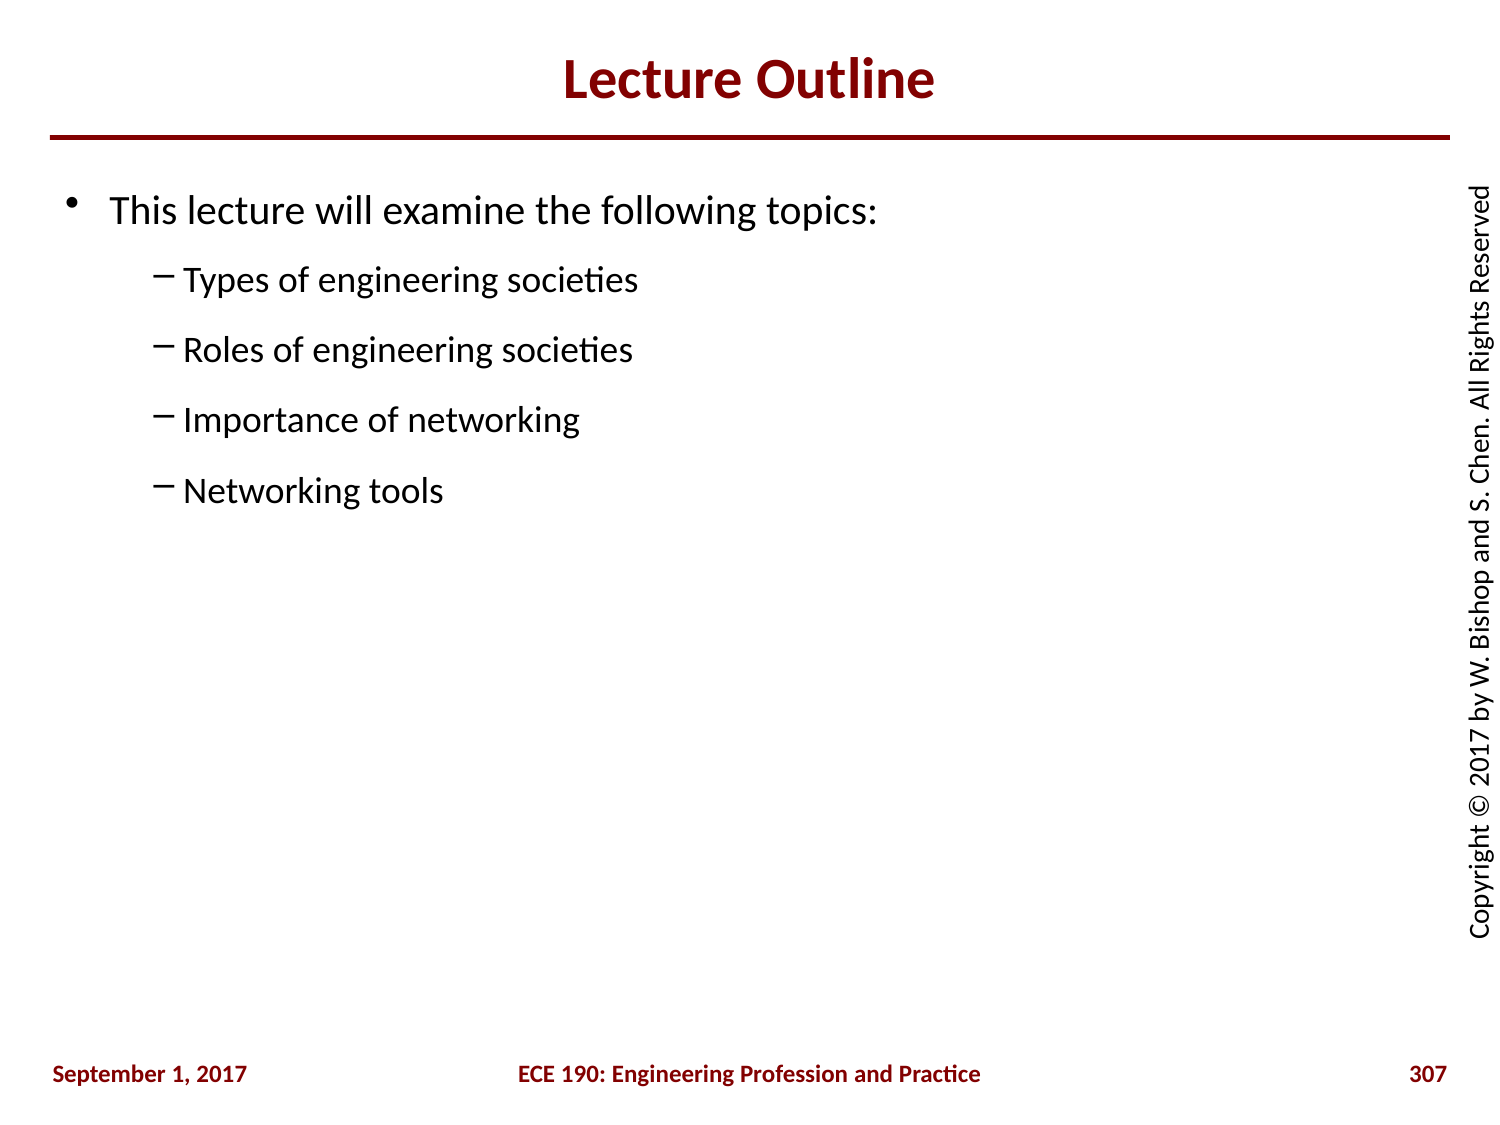

# Lecture Outline
This lecture will examine the following topics:
Types of engineering societies
Roles of engineering societies
Importance of networking
Networking tools

September 1, 2017
ECE 190: Engineering Profession and Practice
307